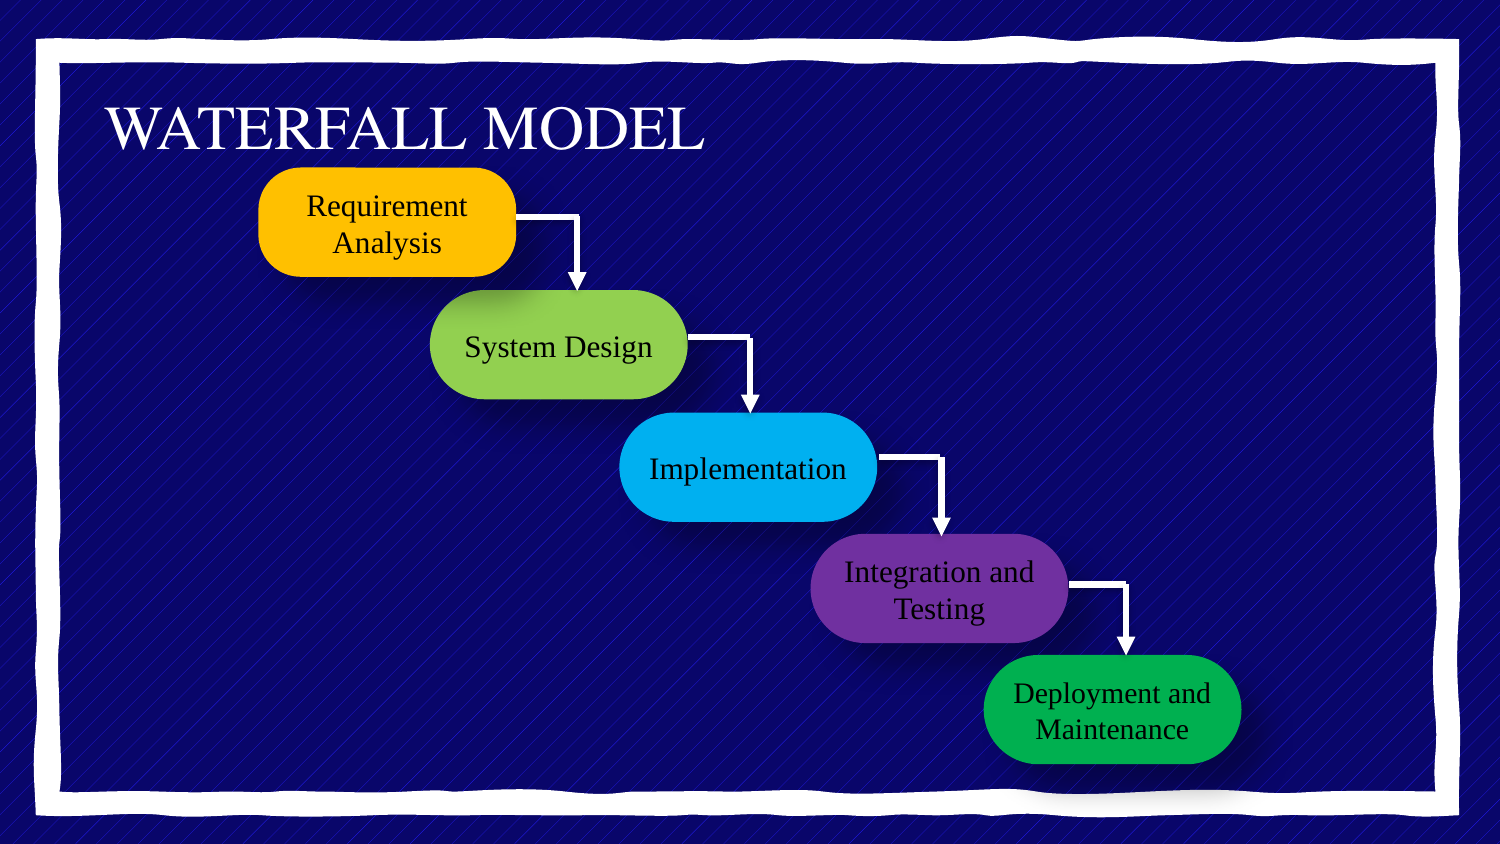

WATERFALL MODEL
Requirement Analysis
System Design
Implementation
Integration and Testing
Deployment and Maintenance